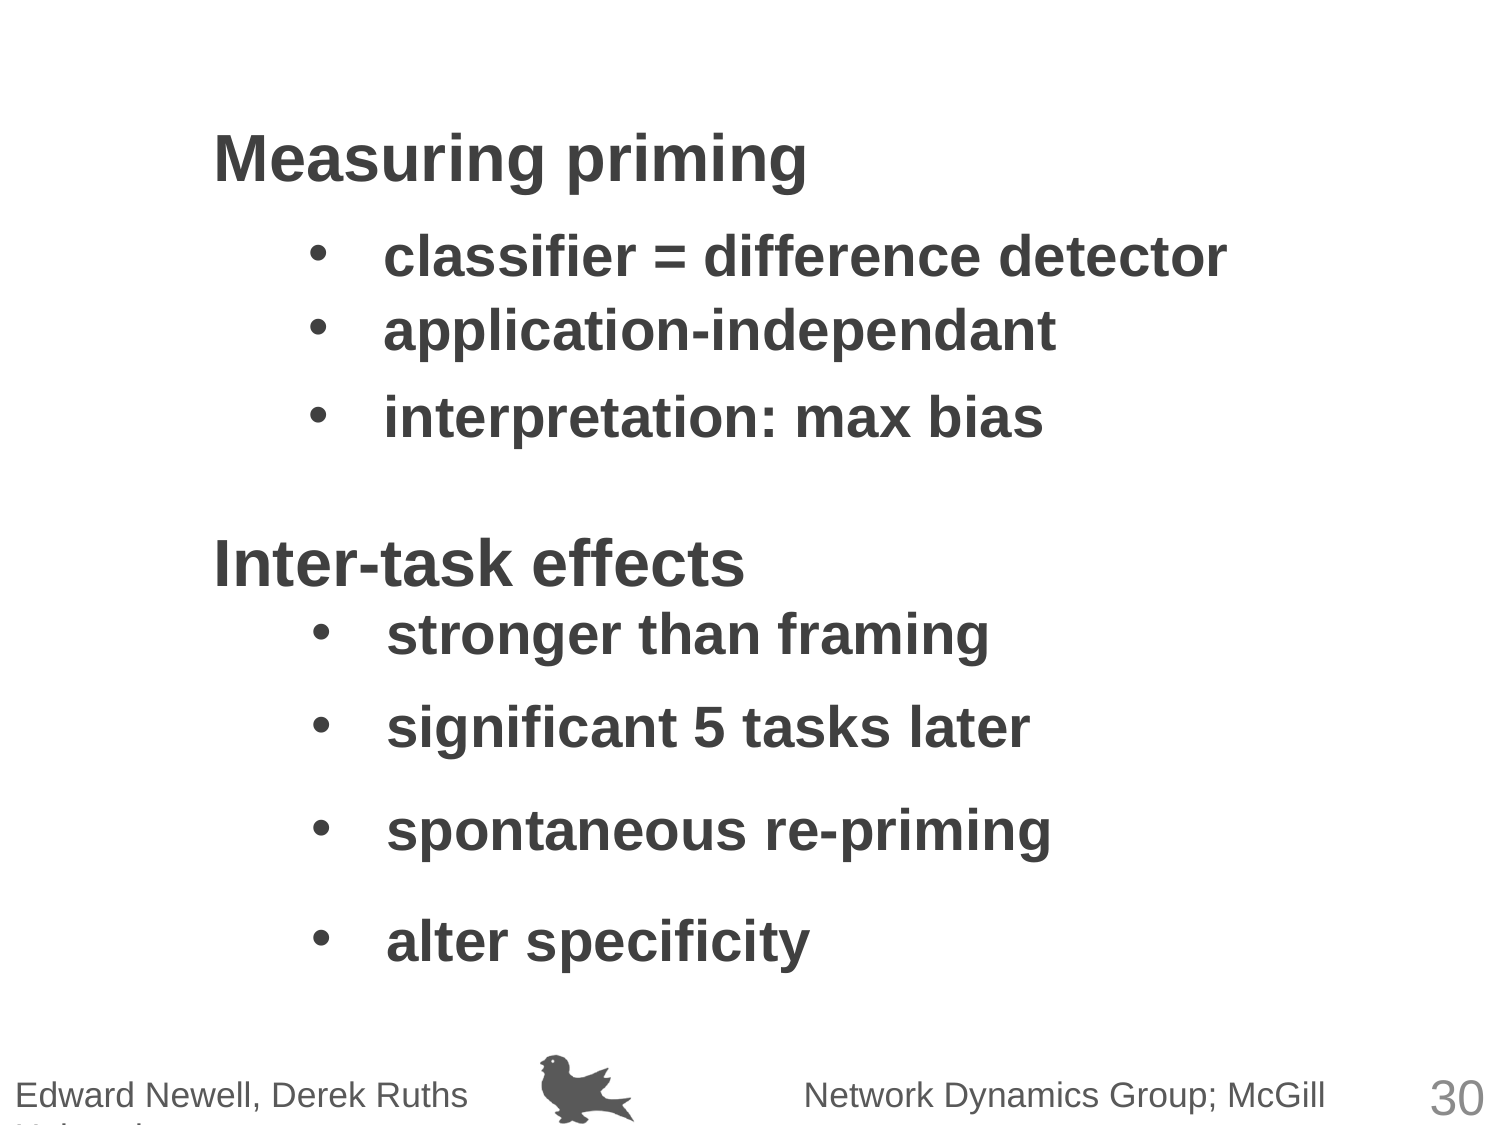

Measuring priming
classifier = difference detector
application-independant
interpretation: max bias
Inter-task effects
stronger than framing
significant 5 tasks later
spontaneous re-priming
alter specificity
30